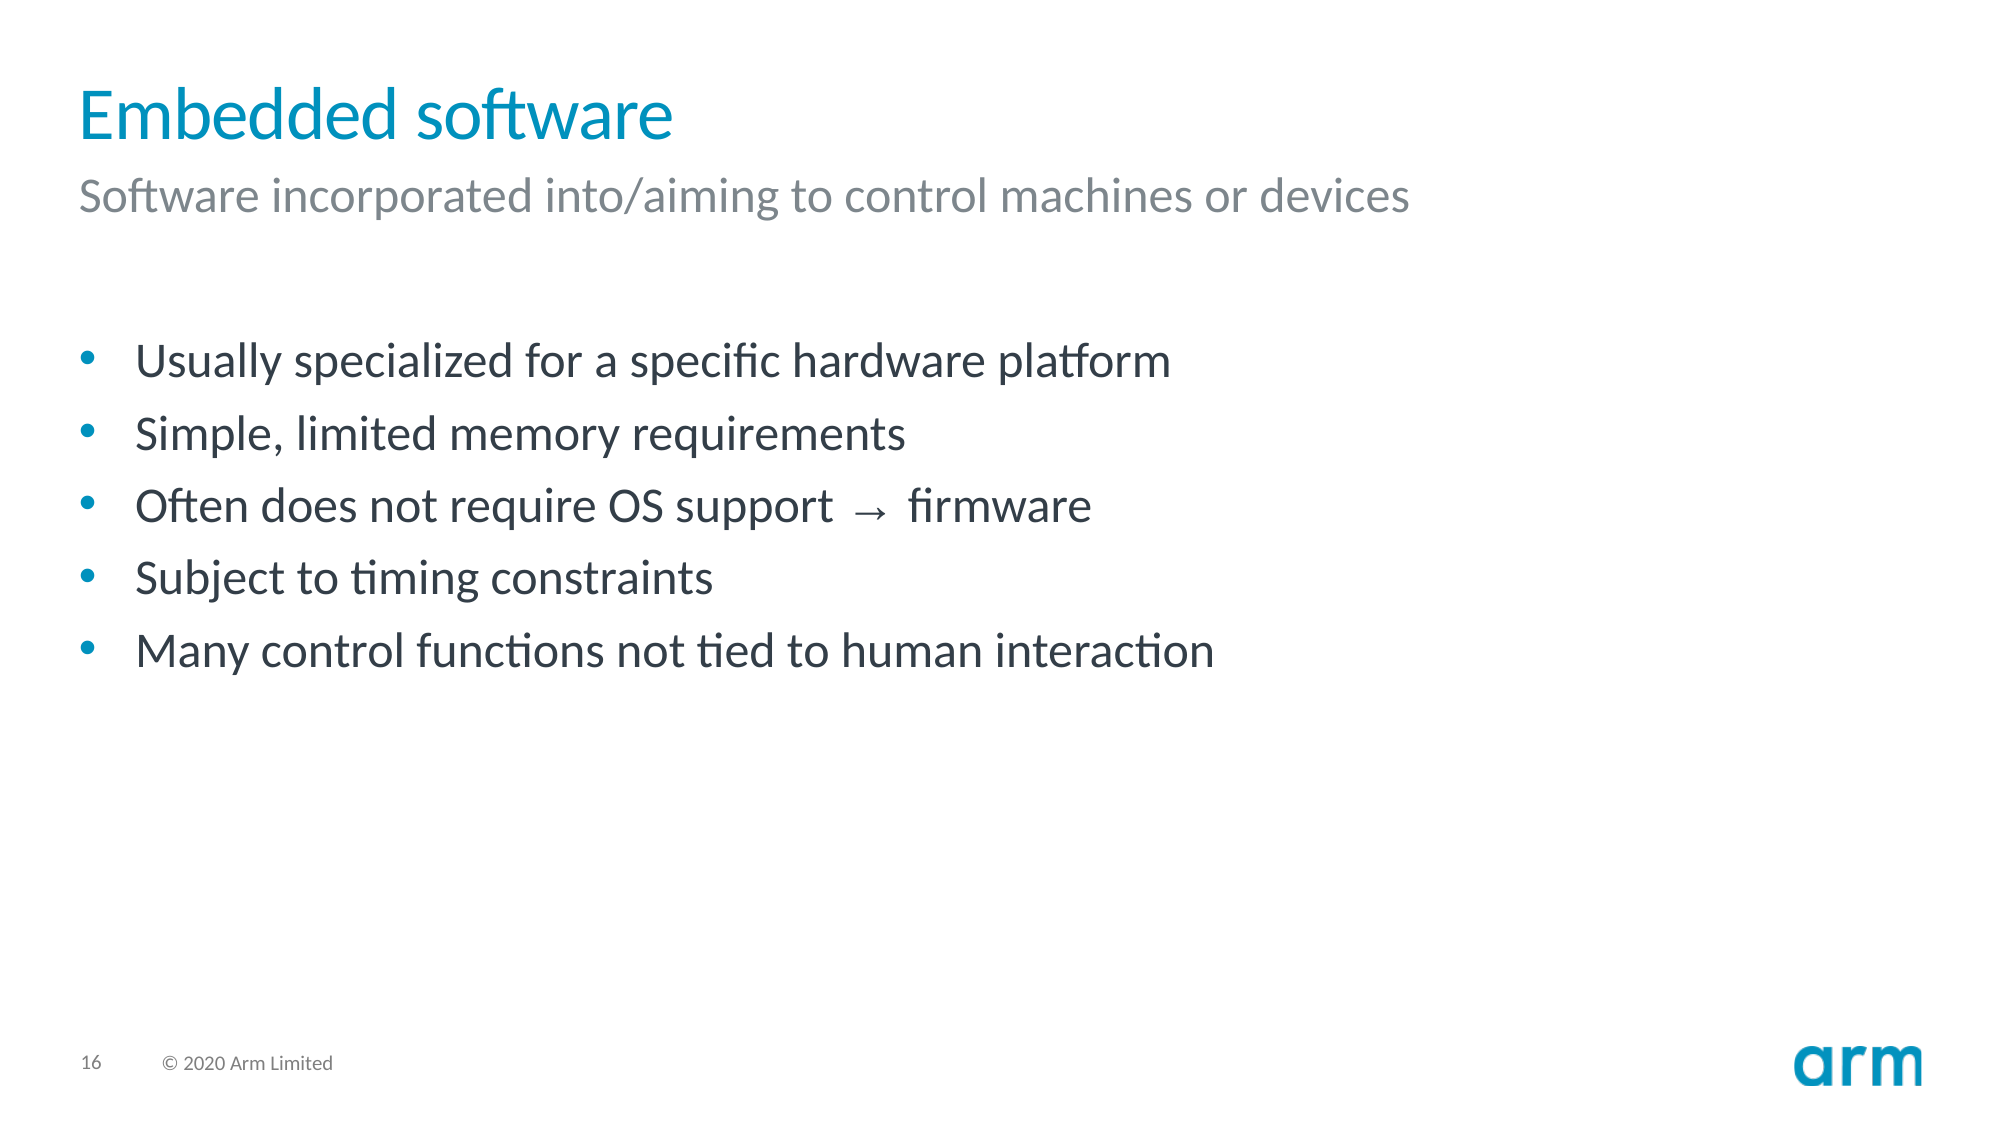

# Embedded software
Software incorporated into/aiming to control machines or devices

Usually specialized for a specific hardware platform
Simple, limited memory requirements
Often does not require OS support → firmware
Subject to timing constraints
Many control functions not tied to human interaction